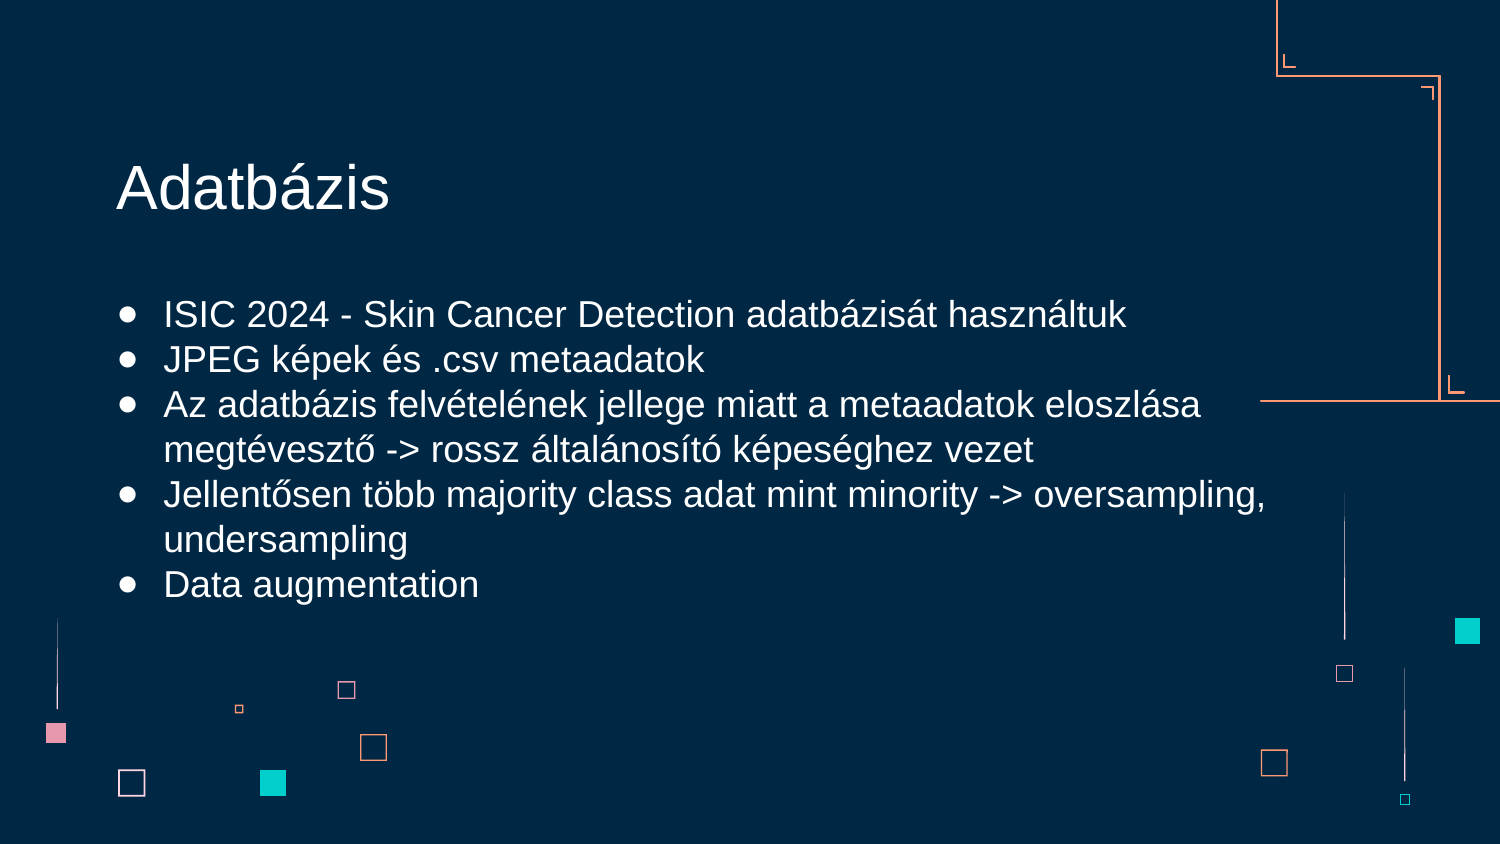

# Adatbázis
ISIC 2024 - Skin Cancer Detection adatbázisát használtuk
JPEG képek és .csv metaadatok
Az adatbázis felvételének jellege miatt a metaadatok eloszlása megtévesztő -> rossz általánosító képeséghez vezet
Jellentősen több majority class adat mint minority -> oversampling, undersampling
Data augmentation